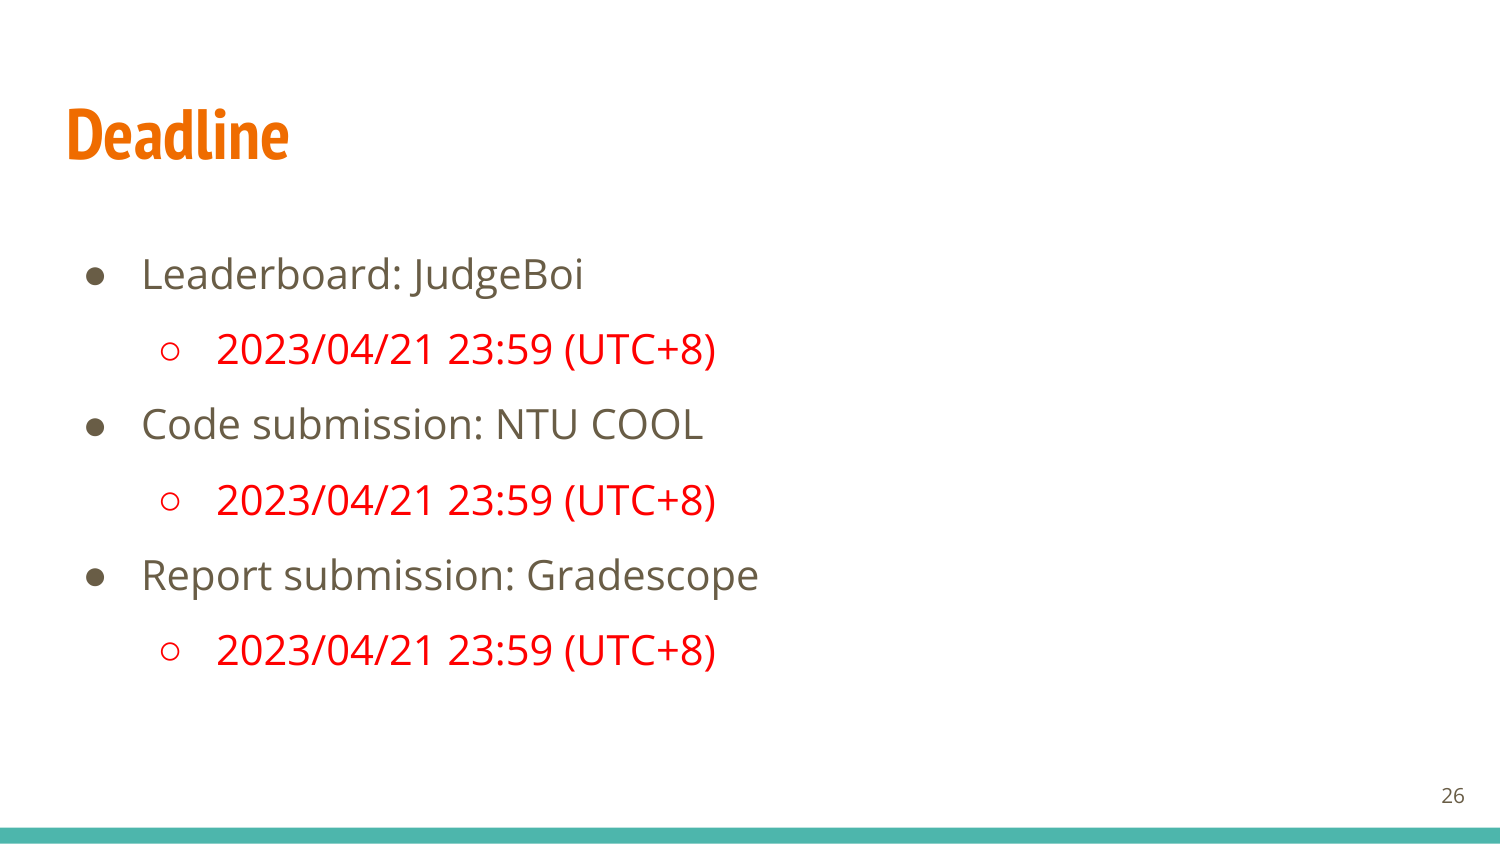

# Deadline
Leaderboard: JudgeBoi
2023/04/21 23:59 (UTC+8)
Code submission: NTU COOL
2023/04/21 23:59 (UTC+8)
Report submission: Gradescope
2023/04/21 23:59 (UTC+8)
26